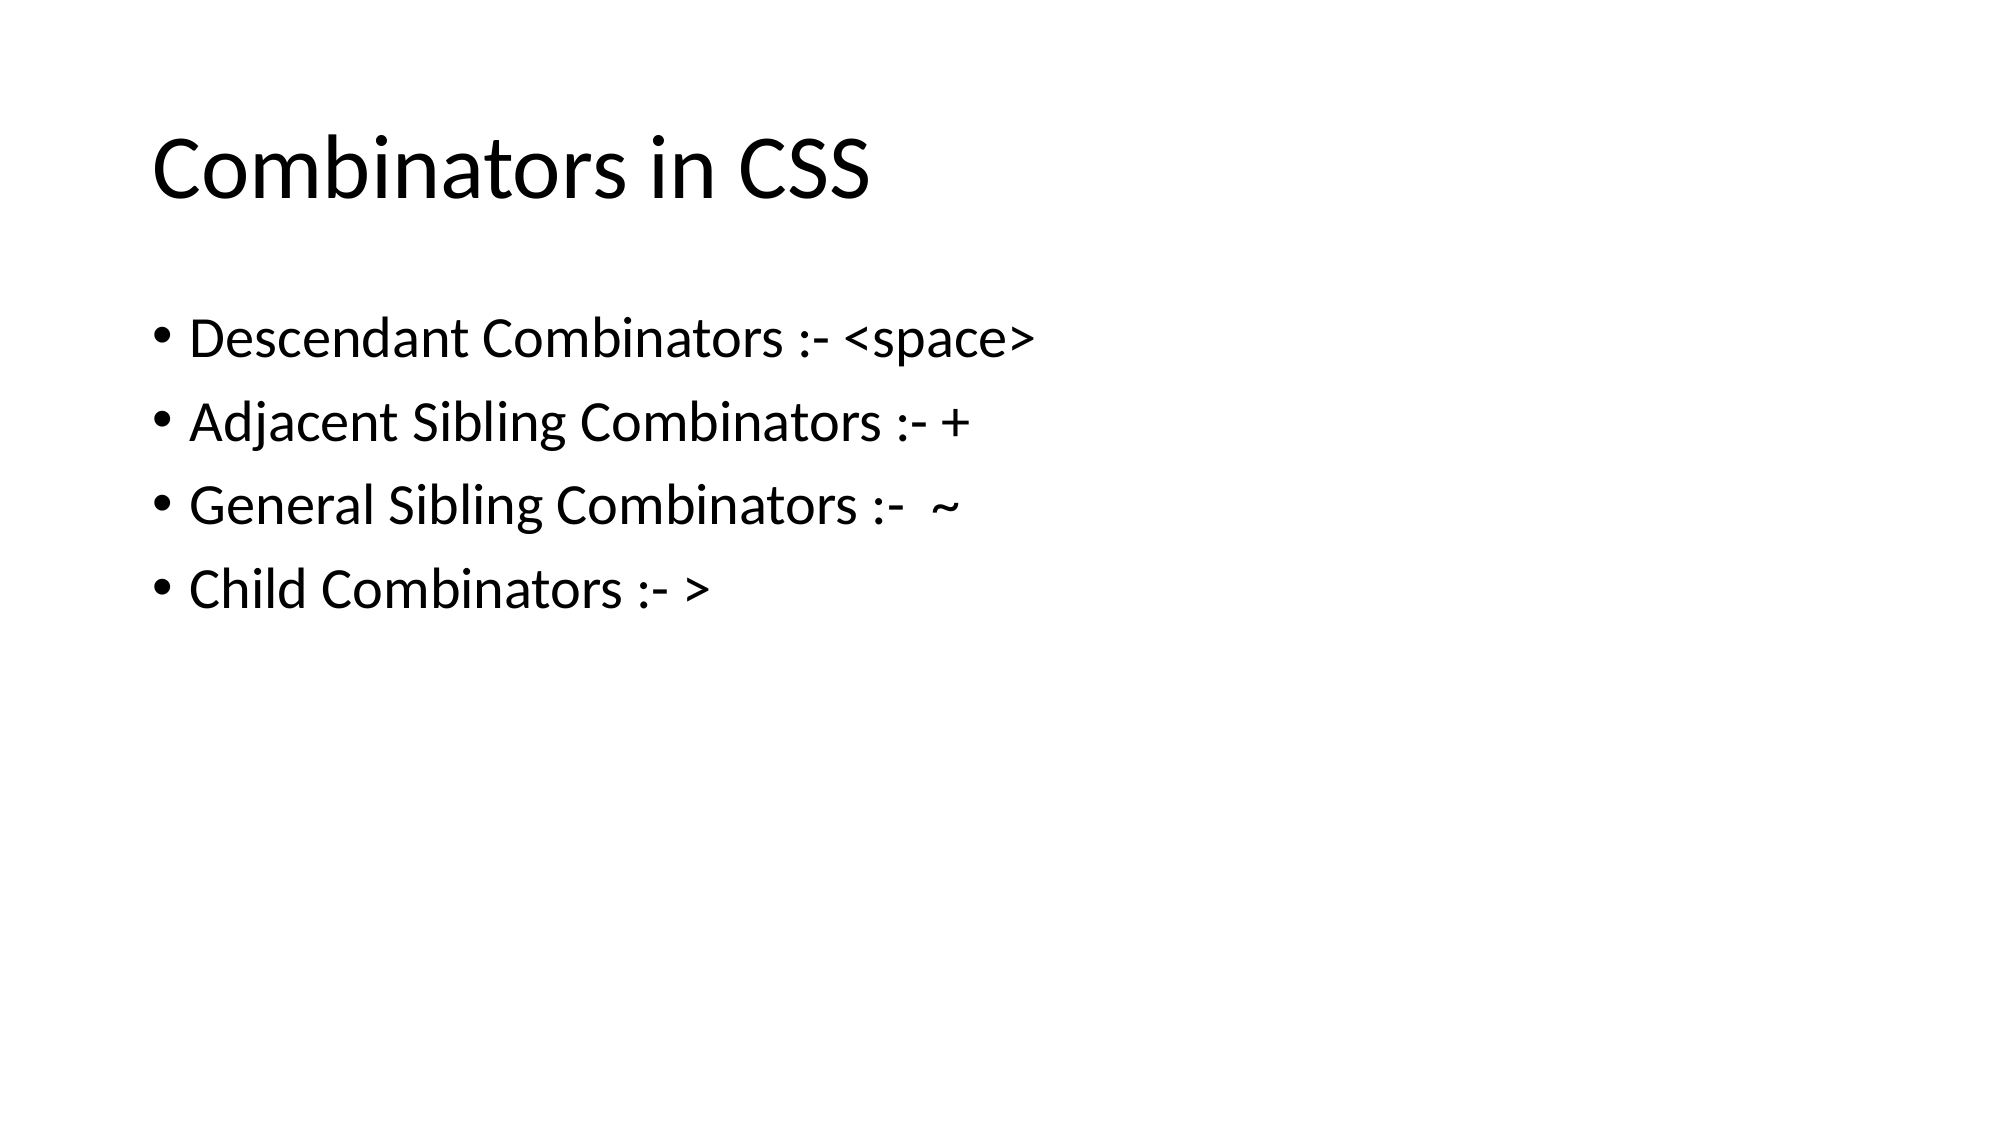

# Combinators in CSS
Descendant Combinators :- <space>
Adjacent Sibling Combinators :- +
General Sibling Combinators :-  ~
Child Combinators :- >